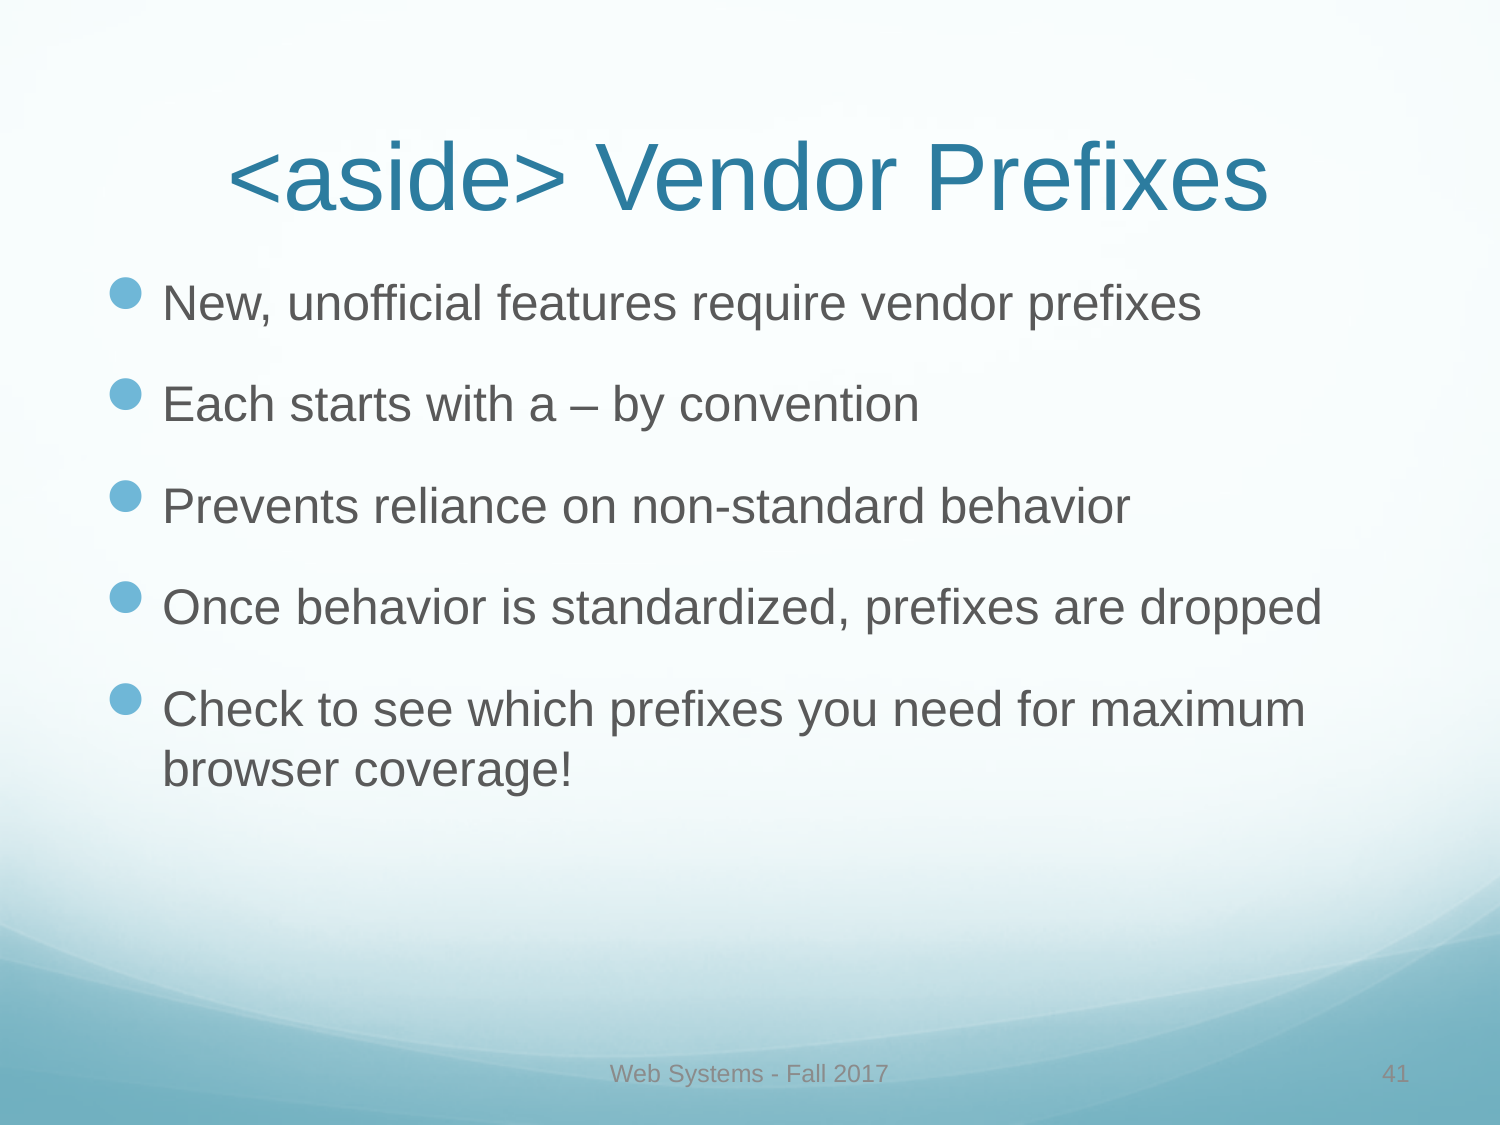

# <aside> Vendor Prefixes
New, unofficial features require vendor prefixes
Each starts with a – by convention
Prevents reliance on non-standard behavior
Once behavior is standardized, prefixes are dropped
Check to see which prefixes you need for maximum browser coverage!

Web Systems - Fall 2017
41